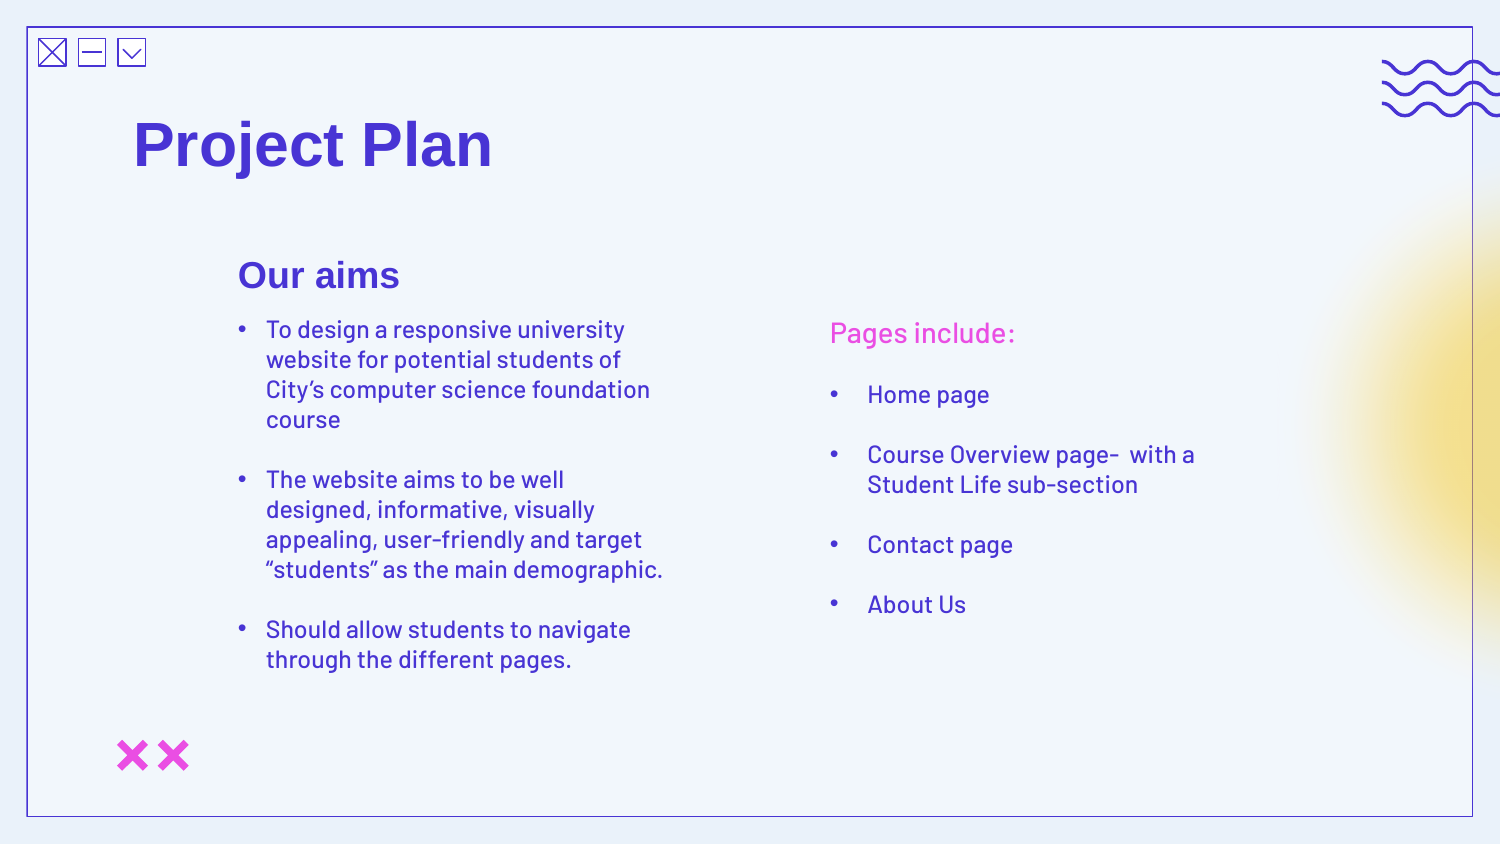

# Project Plan
Our aims
To design a responsive university website for potential students of City’s computer science foundation course

The website aims to be well designed, informative, visually appealing, user-friendly and target “students” as the main demographic.

Should allow students to navigate through the different pages.
Pages include:

Home page

Course Overview page-  with a Student Life sub-section

Contact page

About Us